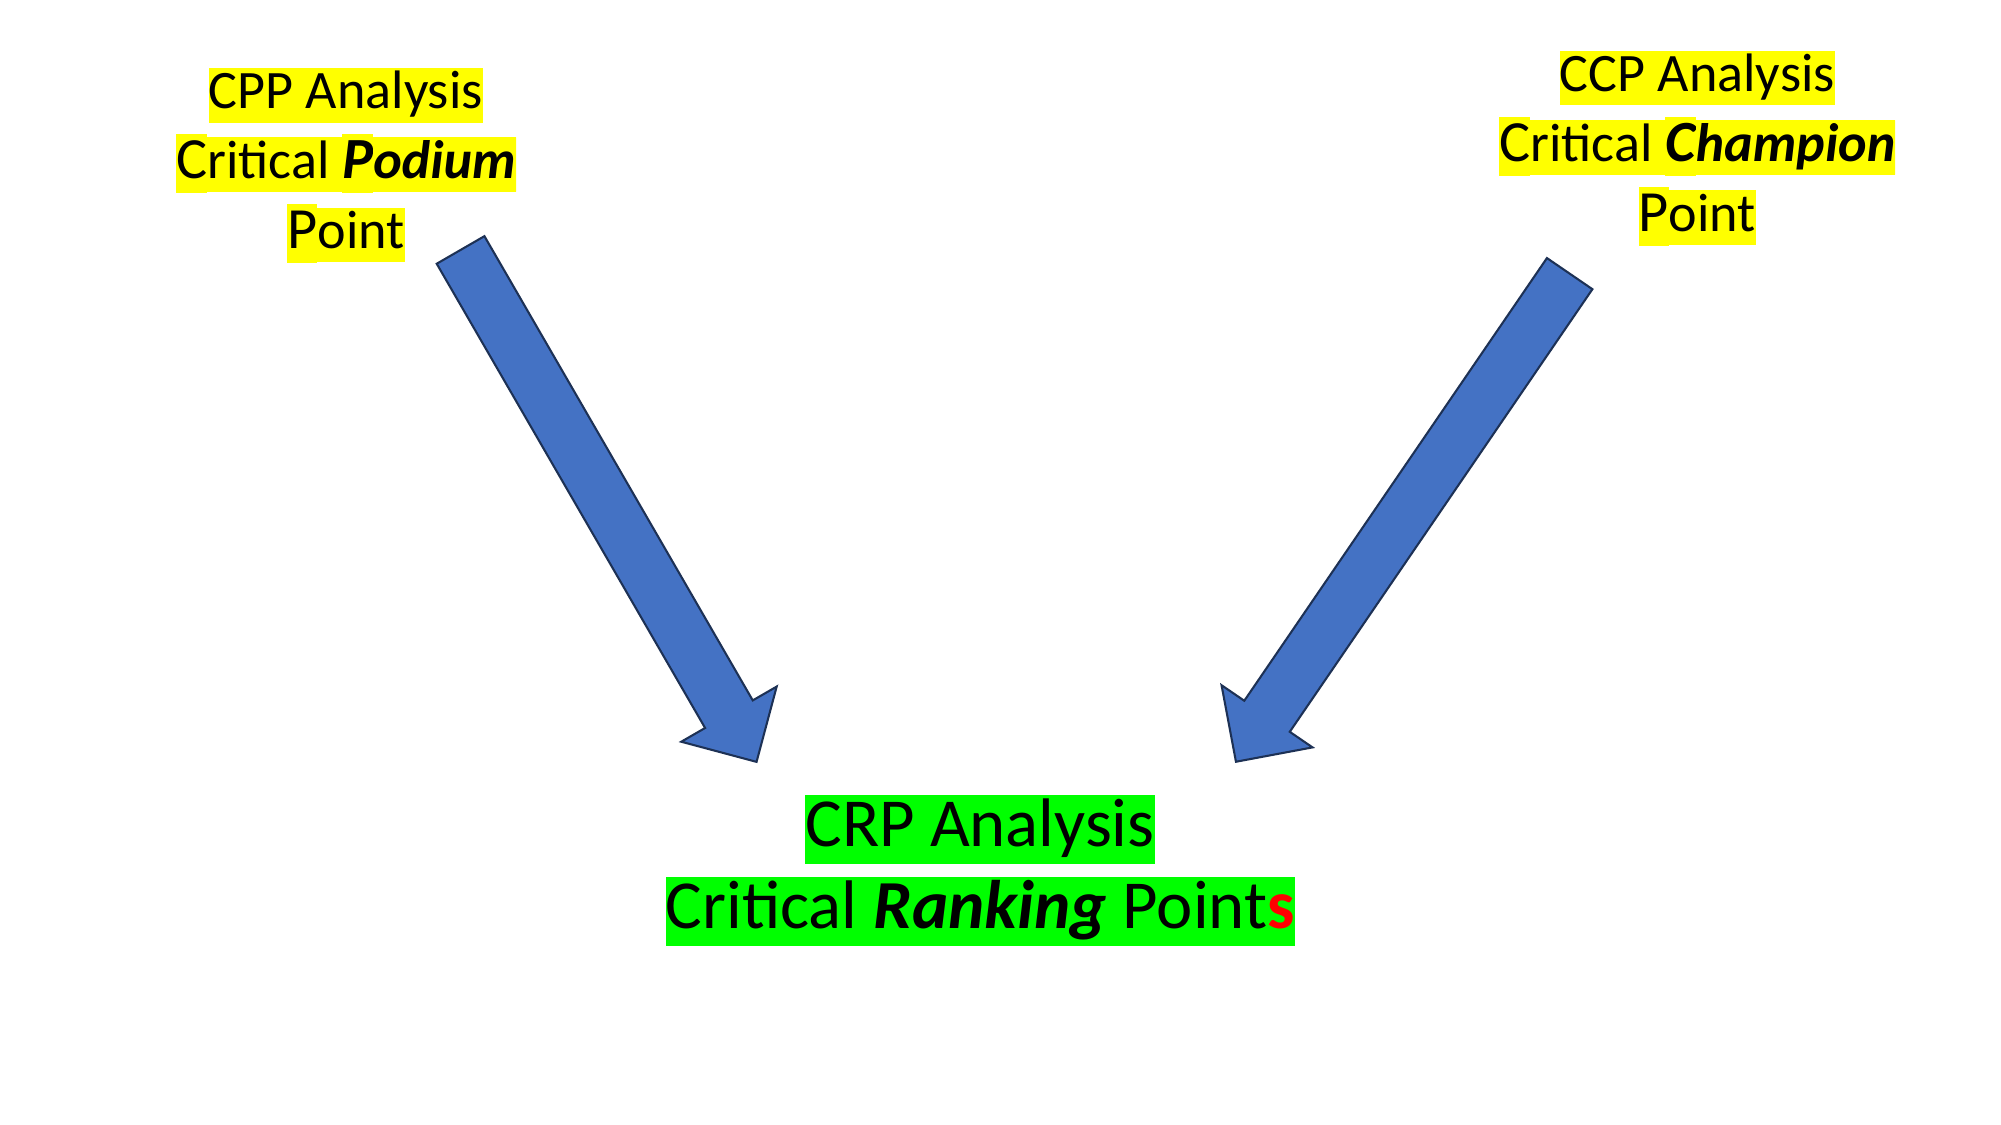

CCP Analysis
Critical Champion Point
CPP Analysis
Critical Podium Point

CRP Analysis
Critical Ranking Points